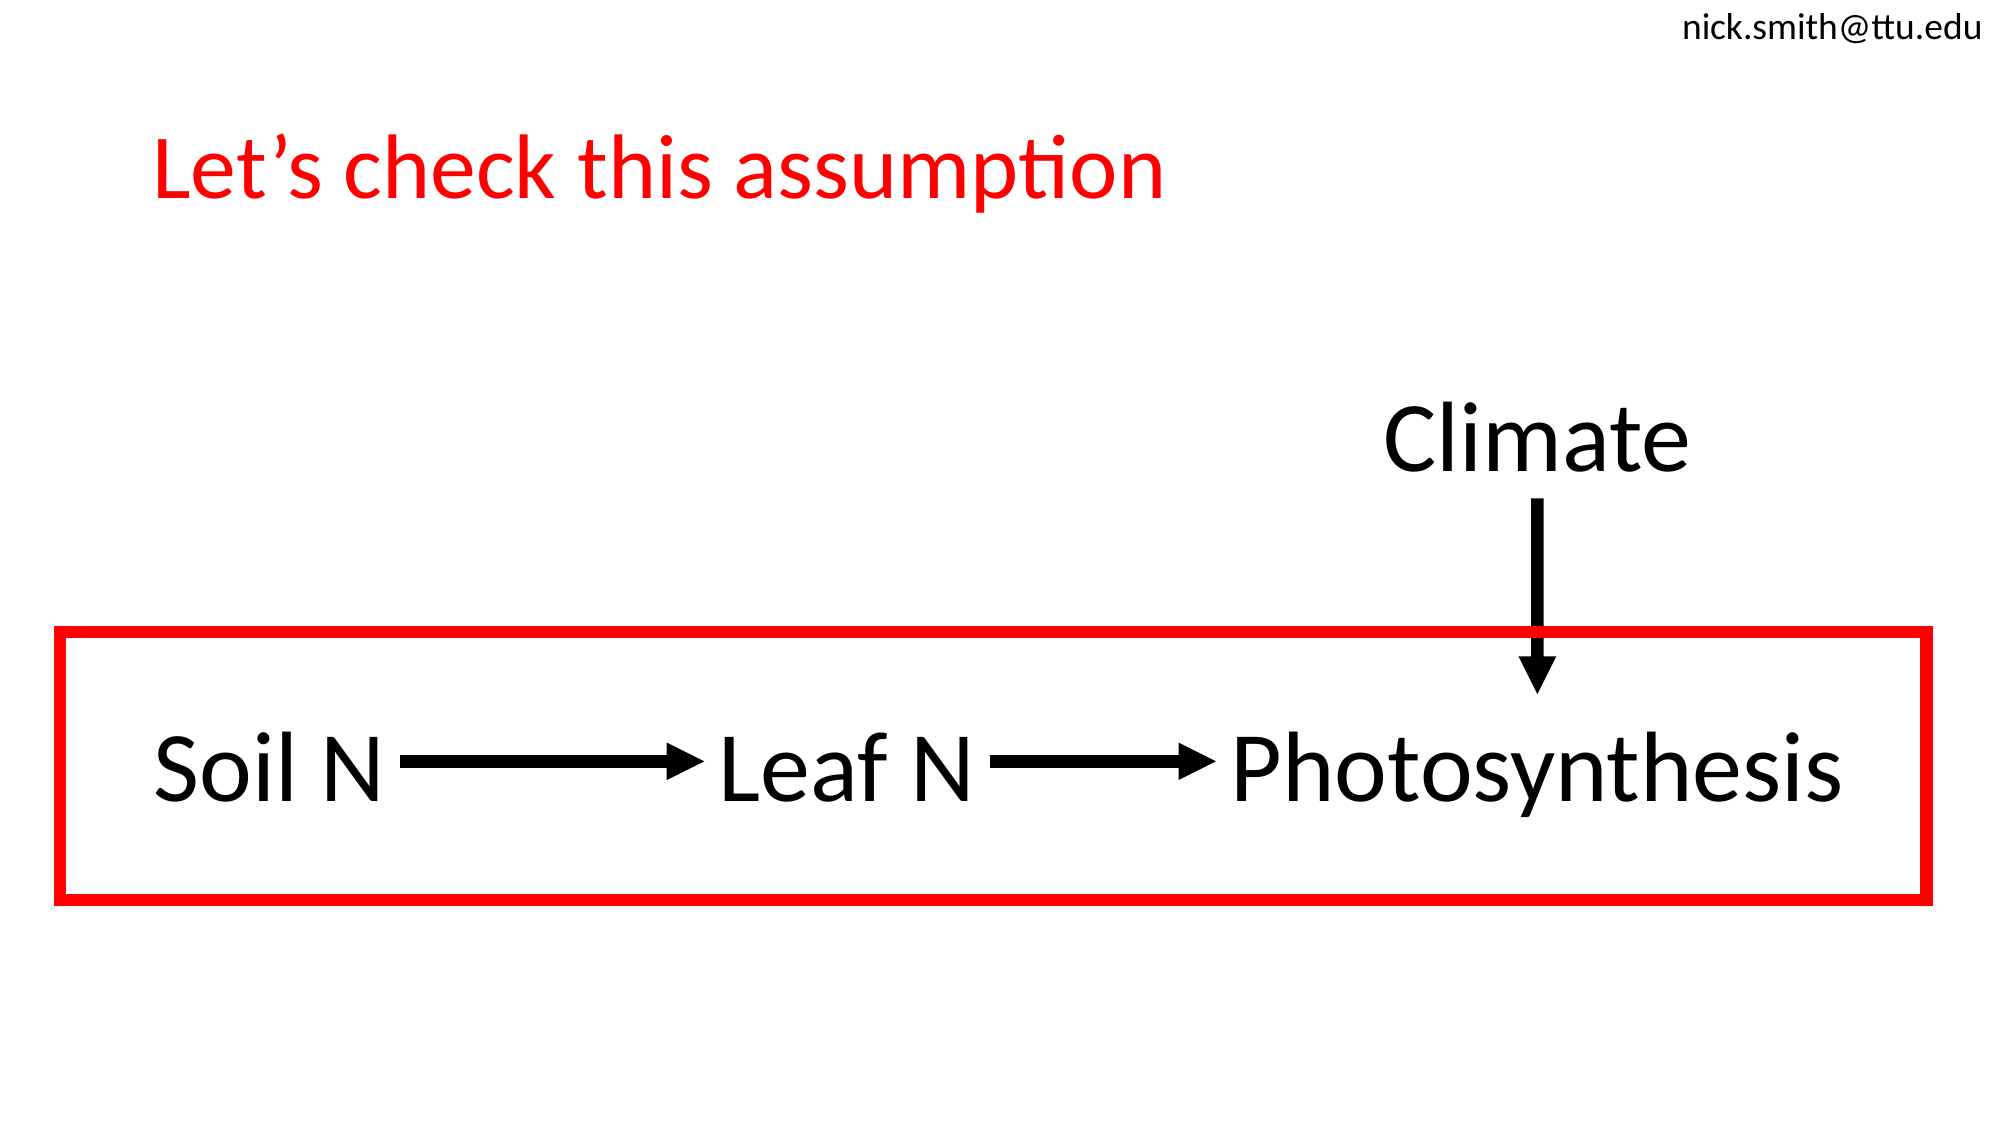

nick.smith@ttu.edu
# Let’s check this assumption
Climate

Leaf N
Photosynthesis
Soil N